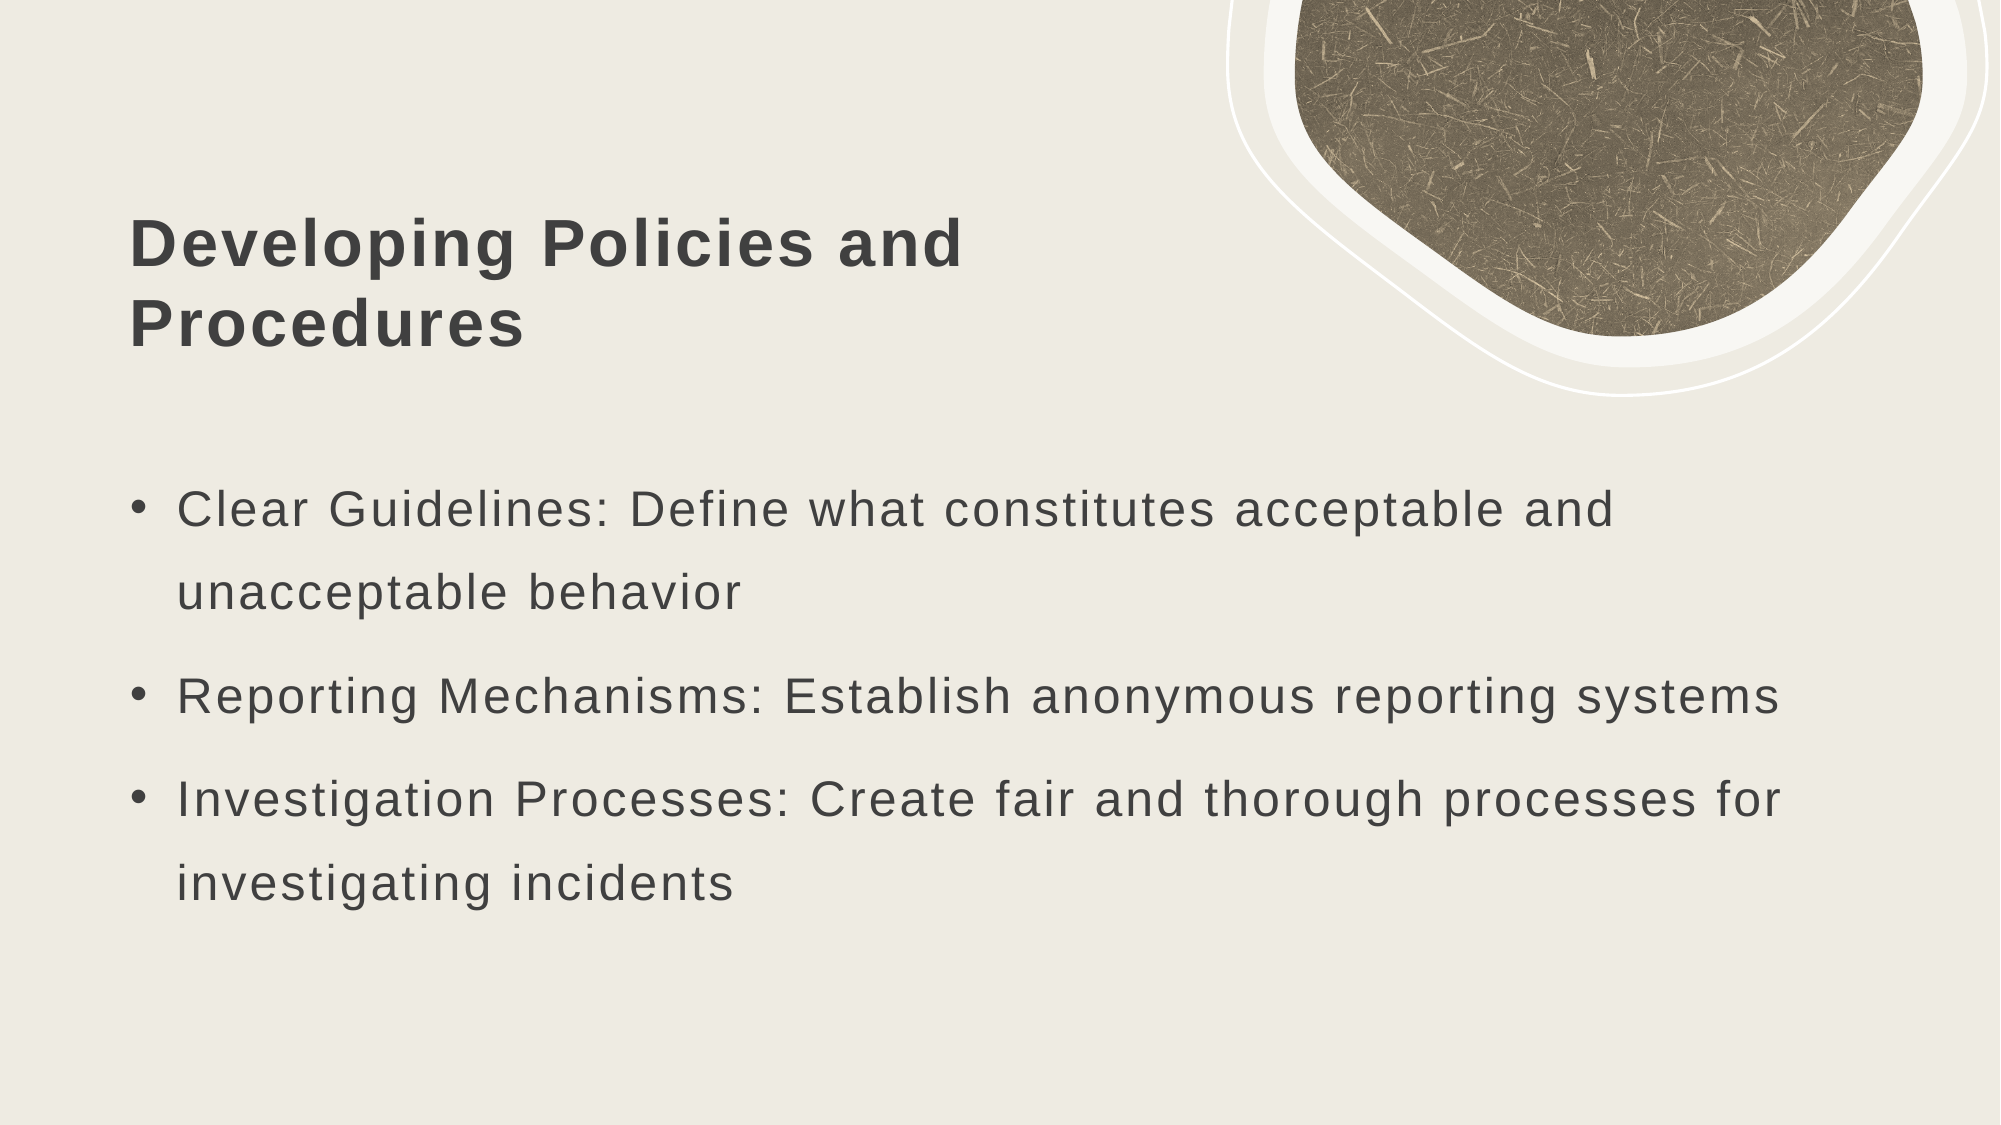

# Developing Policies and Procedures
Clear Guidelines: Define what constitutes acceptable and unacceptable behavior
Reporting Mechanisms: Establish anonymous reporting systems
Investigation Processes: Create fair and thorough processes for investigating incidents